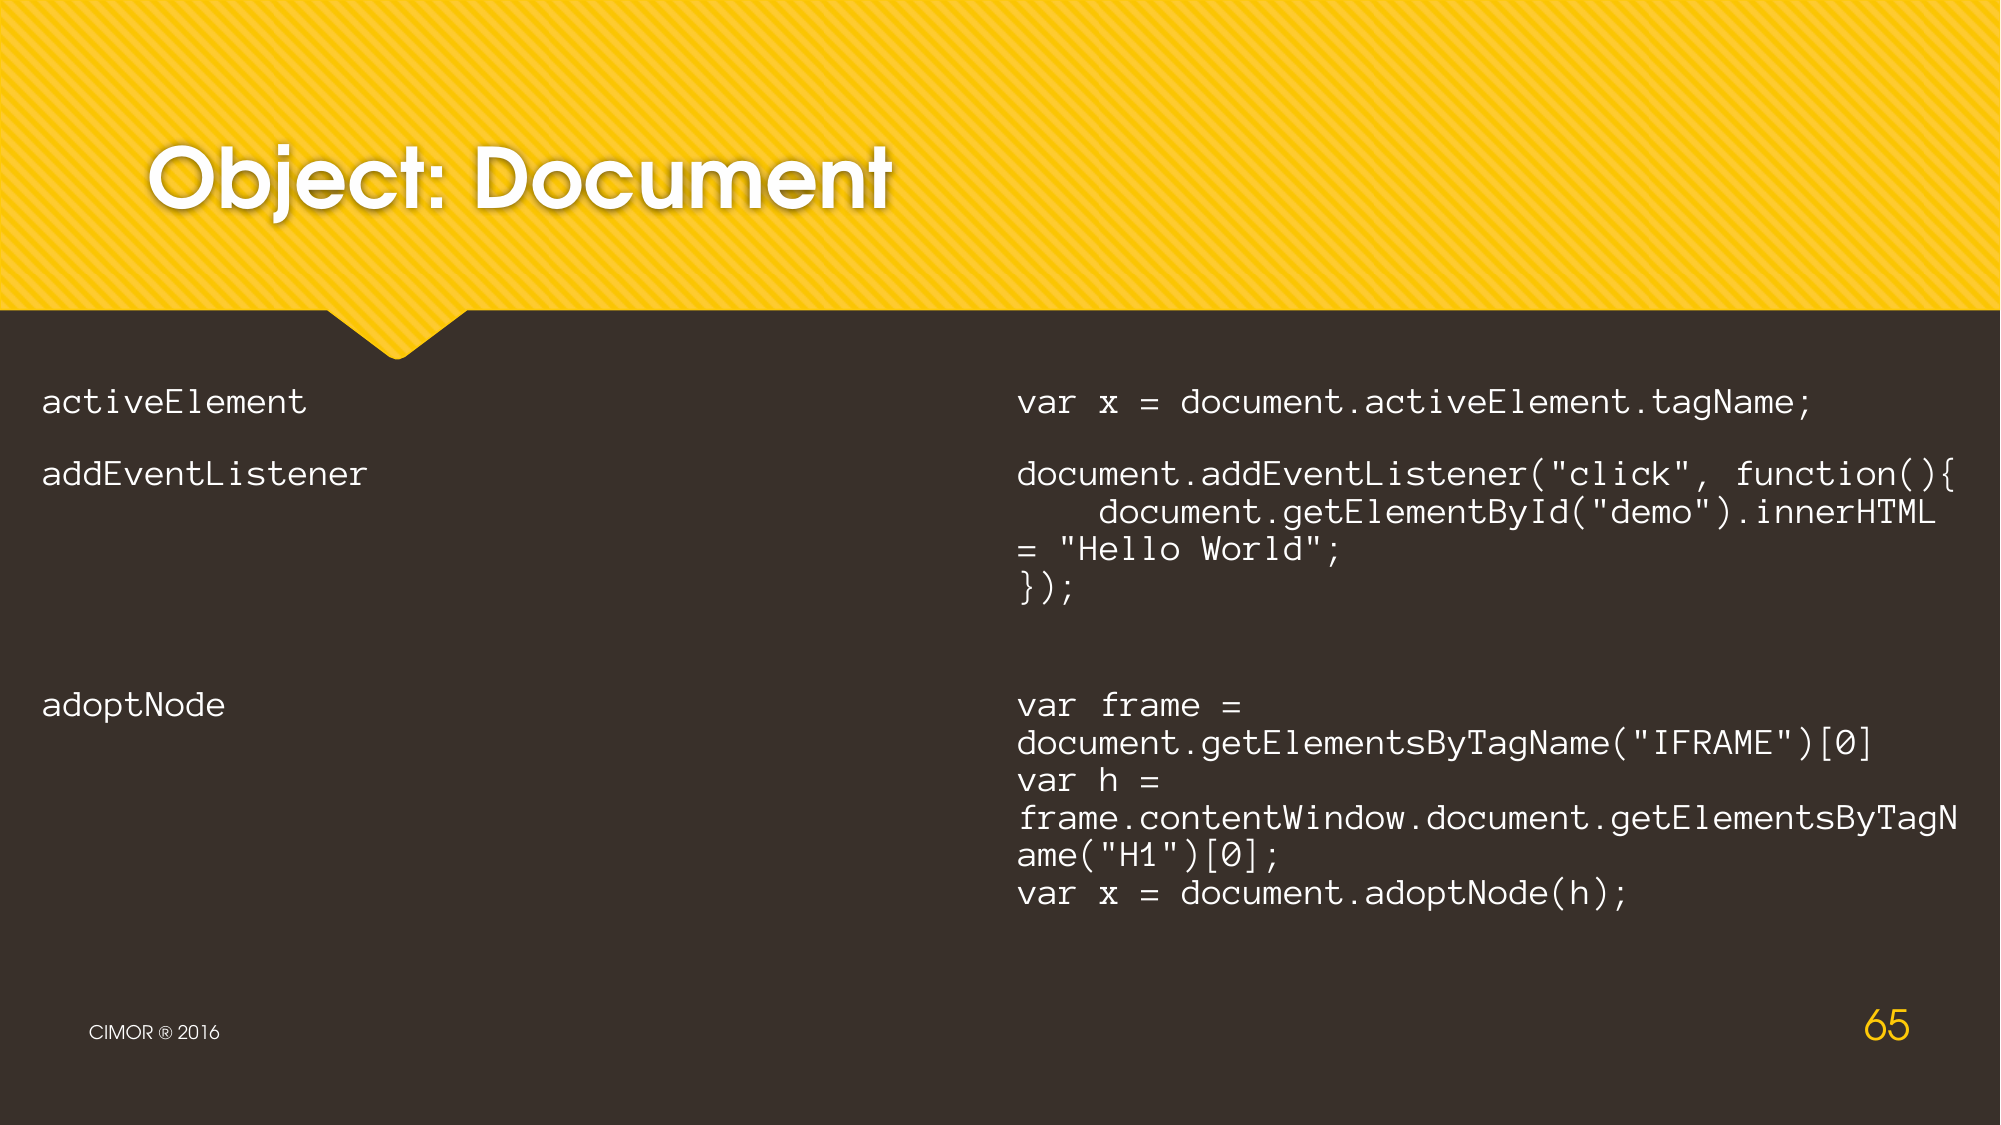

# Object: Document
| activeElement | var x = document.activeElement.tagName; |
| --- | --- |
| addEventListener | document.addEventListener("click", function(){     document.getElementById("demo").innerHTML = "Hello World"; }); |
| adoptNode | var frame = document.getElementsByTagName("IFRAME")[0] var h = frame.contentWindow.document.getElementsByTagName("H1")[0]; var x = document.adoptNode(h); |
65
CIMOR ® 2016